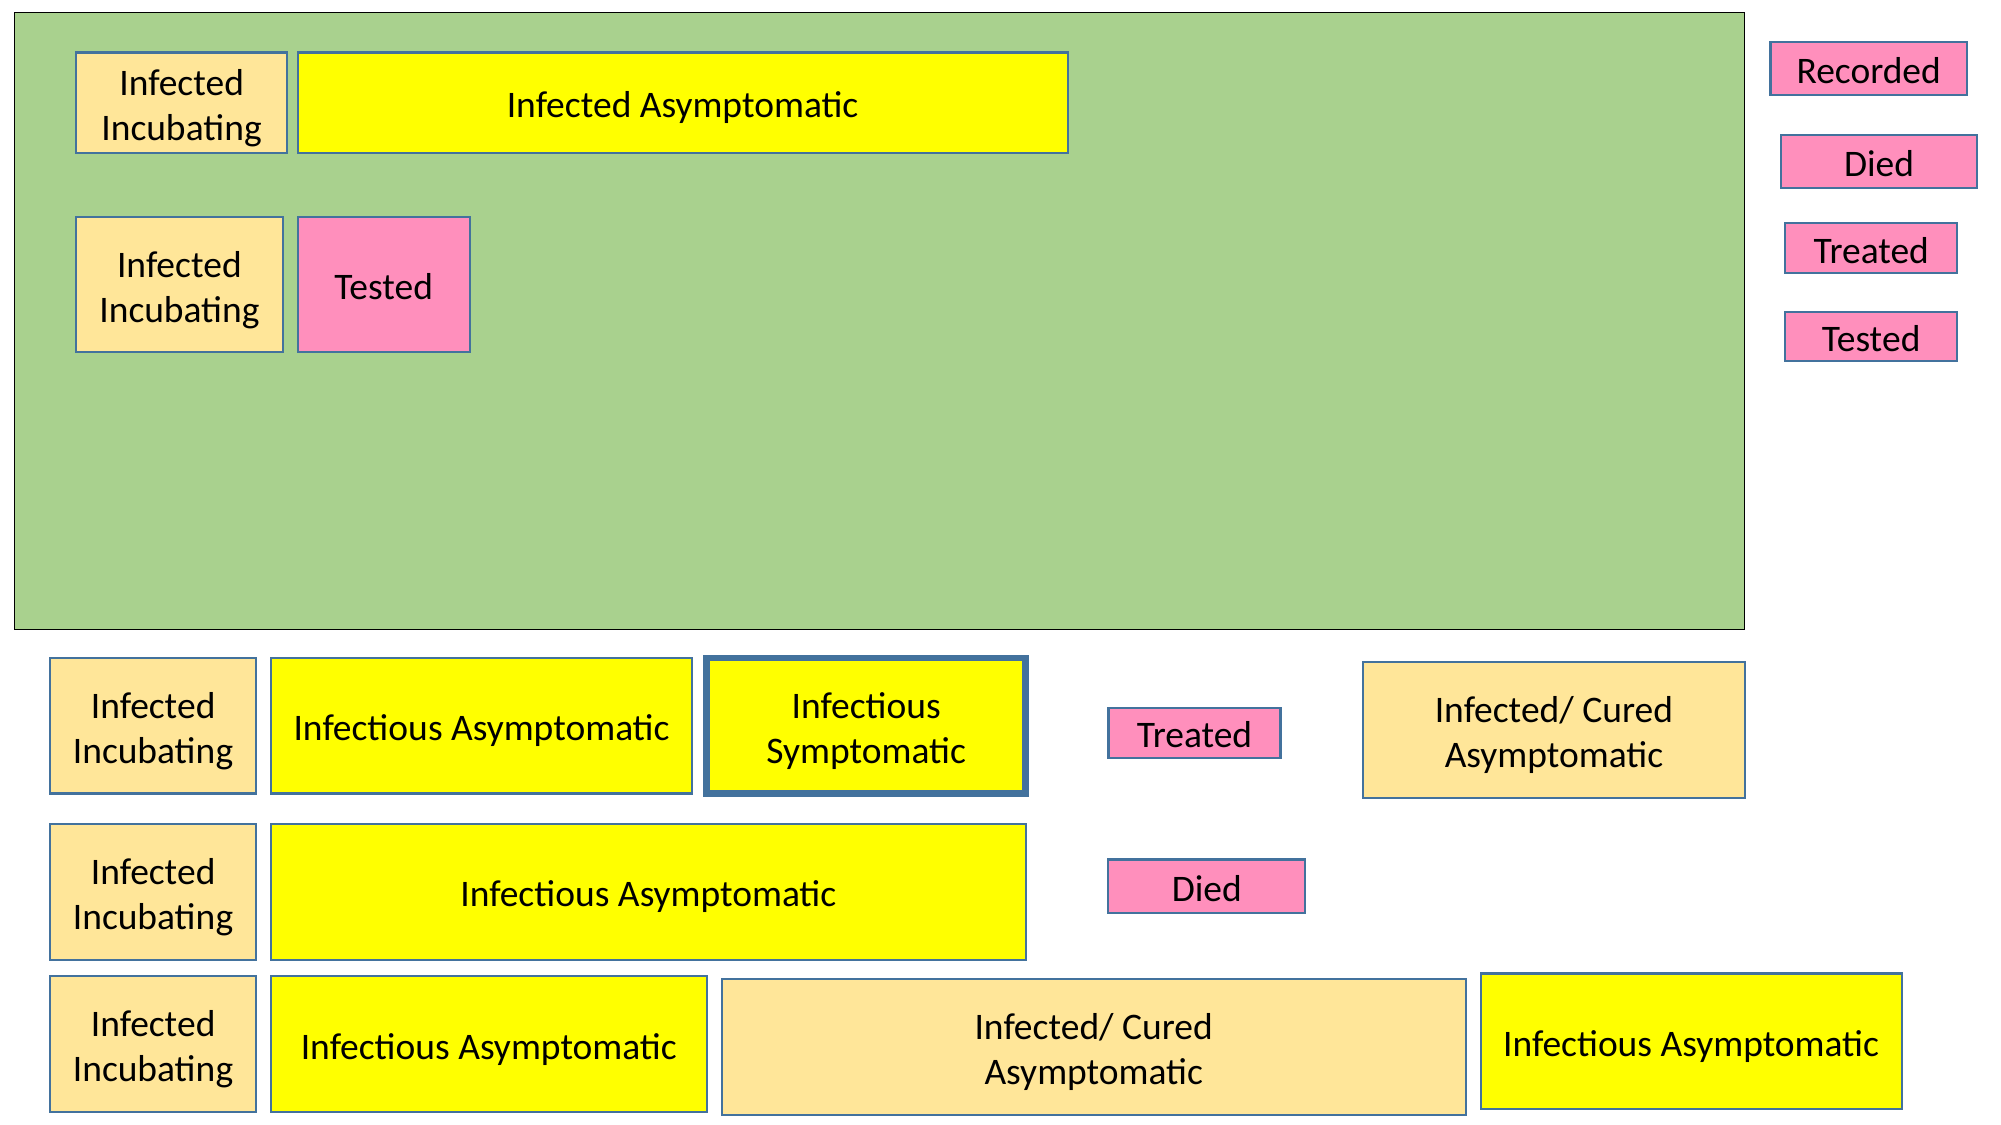

Recorded
Infected Incubating
Infected Asymptomatic
Died
Infected Incubating
Tested
Treated
Tested
Infected Incubating
Infectious Asymptomatic
Infectious Symptomatic
Infected/ Cured
Asymptomatic
Treated
Infected Incubating
Infectious Asymptomatic
Died
Infectious Asymptomatic
Infected Incubating
Infectious Asymptomatic
Infected/ Cured
Asymptomatic